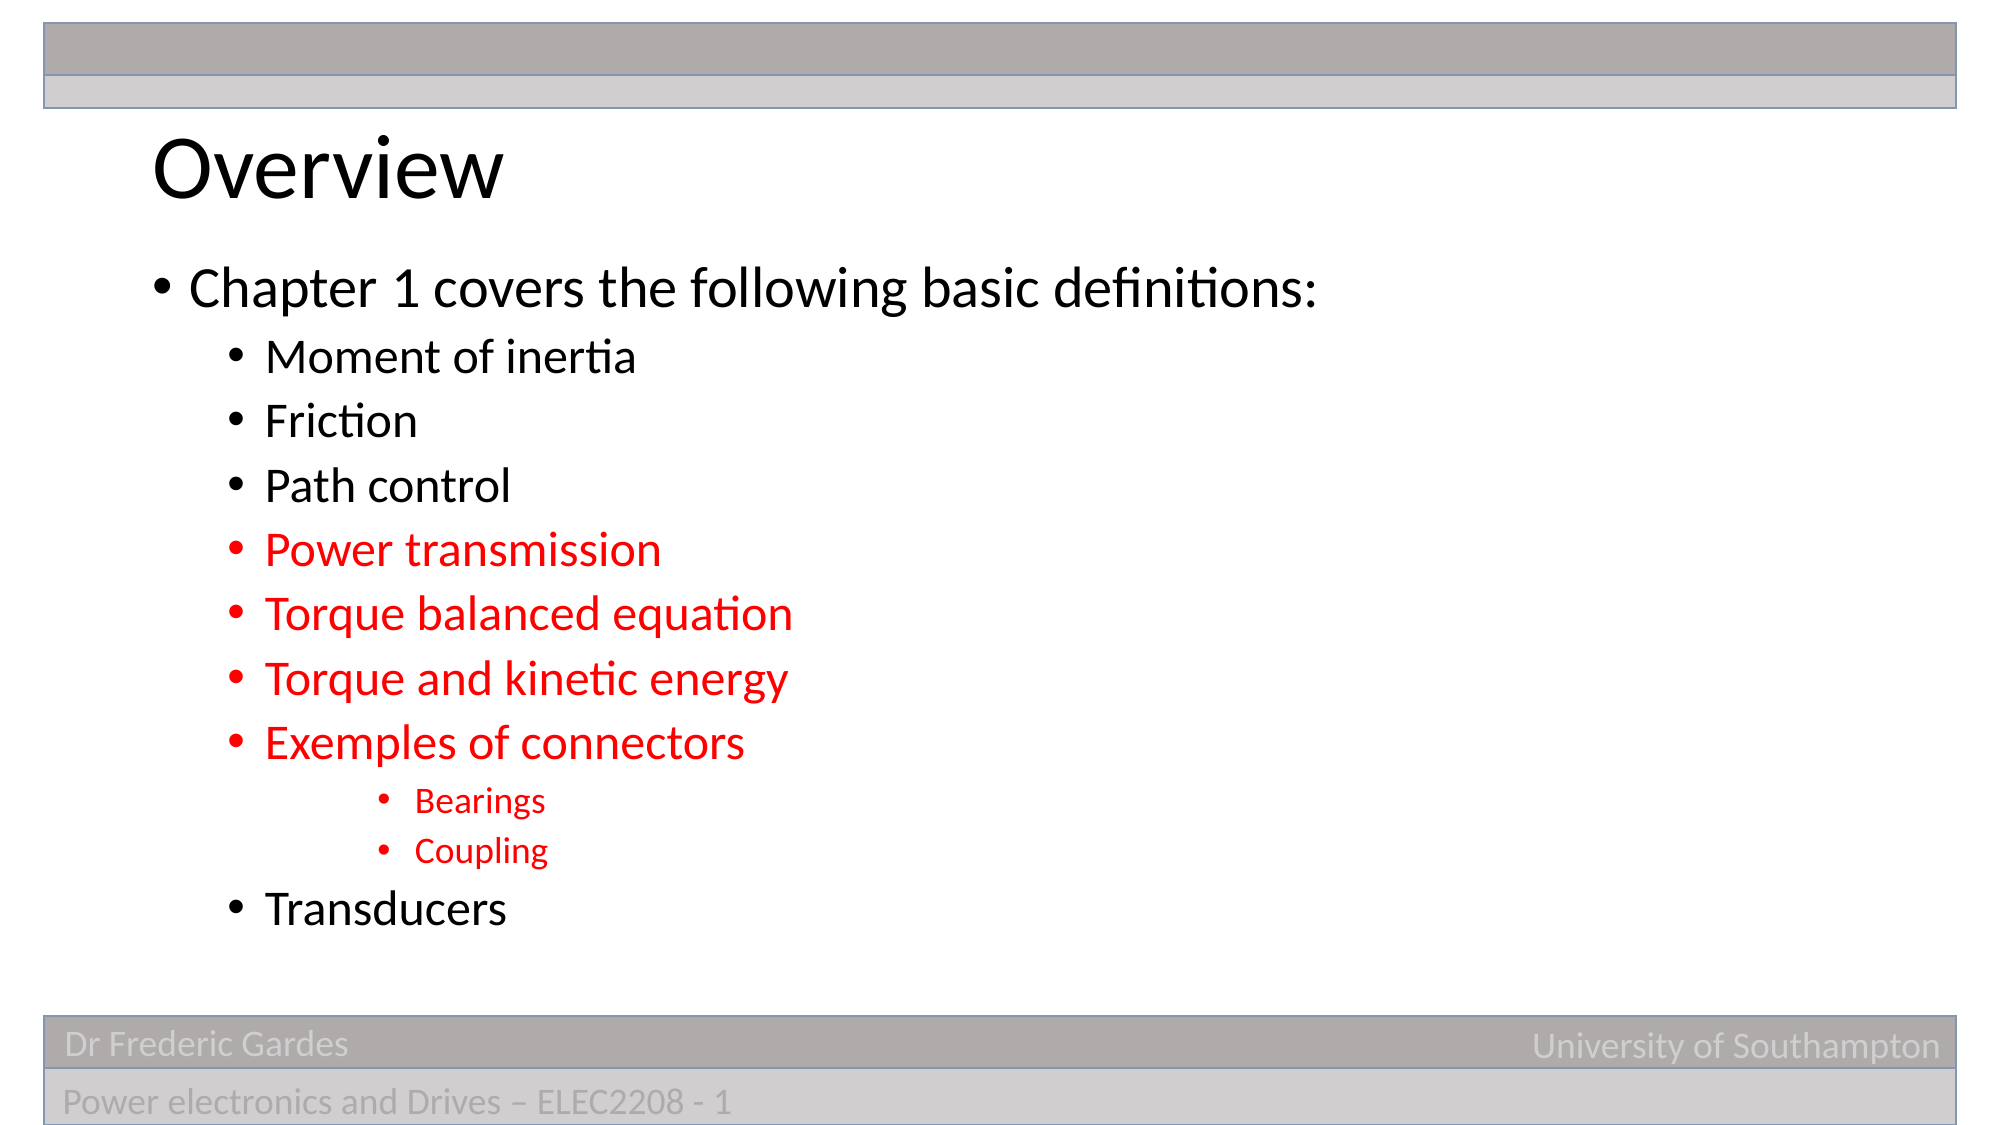

# Overview
Chapter 1 covers the following basic definitions:
Moment of inertia
Friction
Path control
Power transmission
Torque balanced equation
Torque and kinetic energy
Exemples of connectors
Bearings
Coupling
Transducers